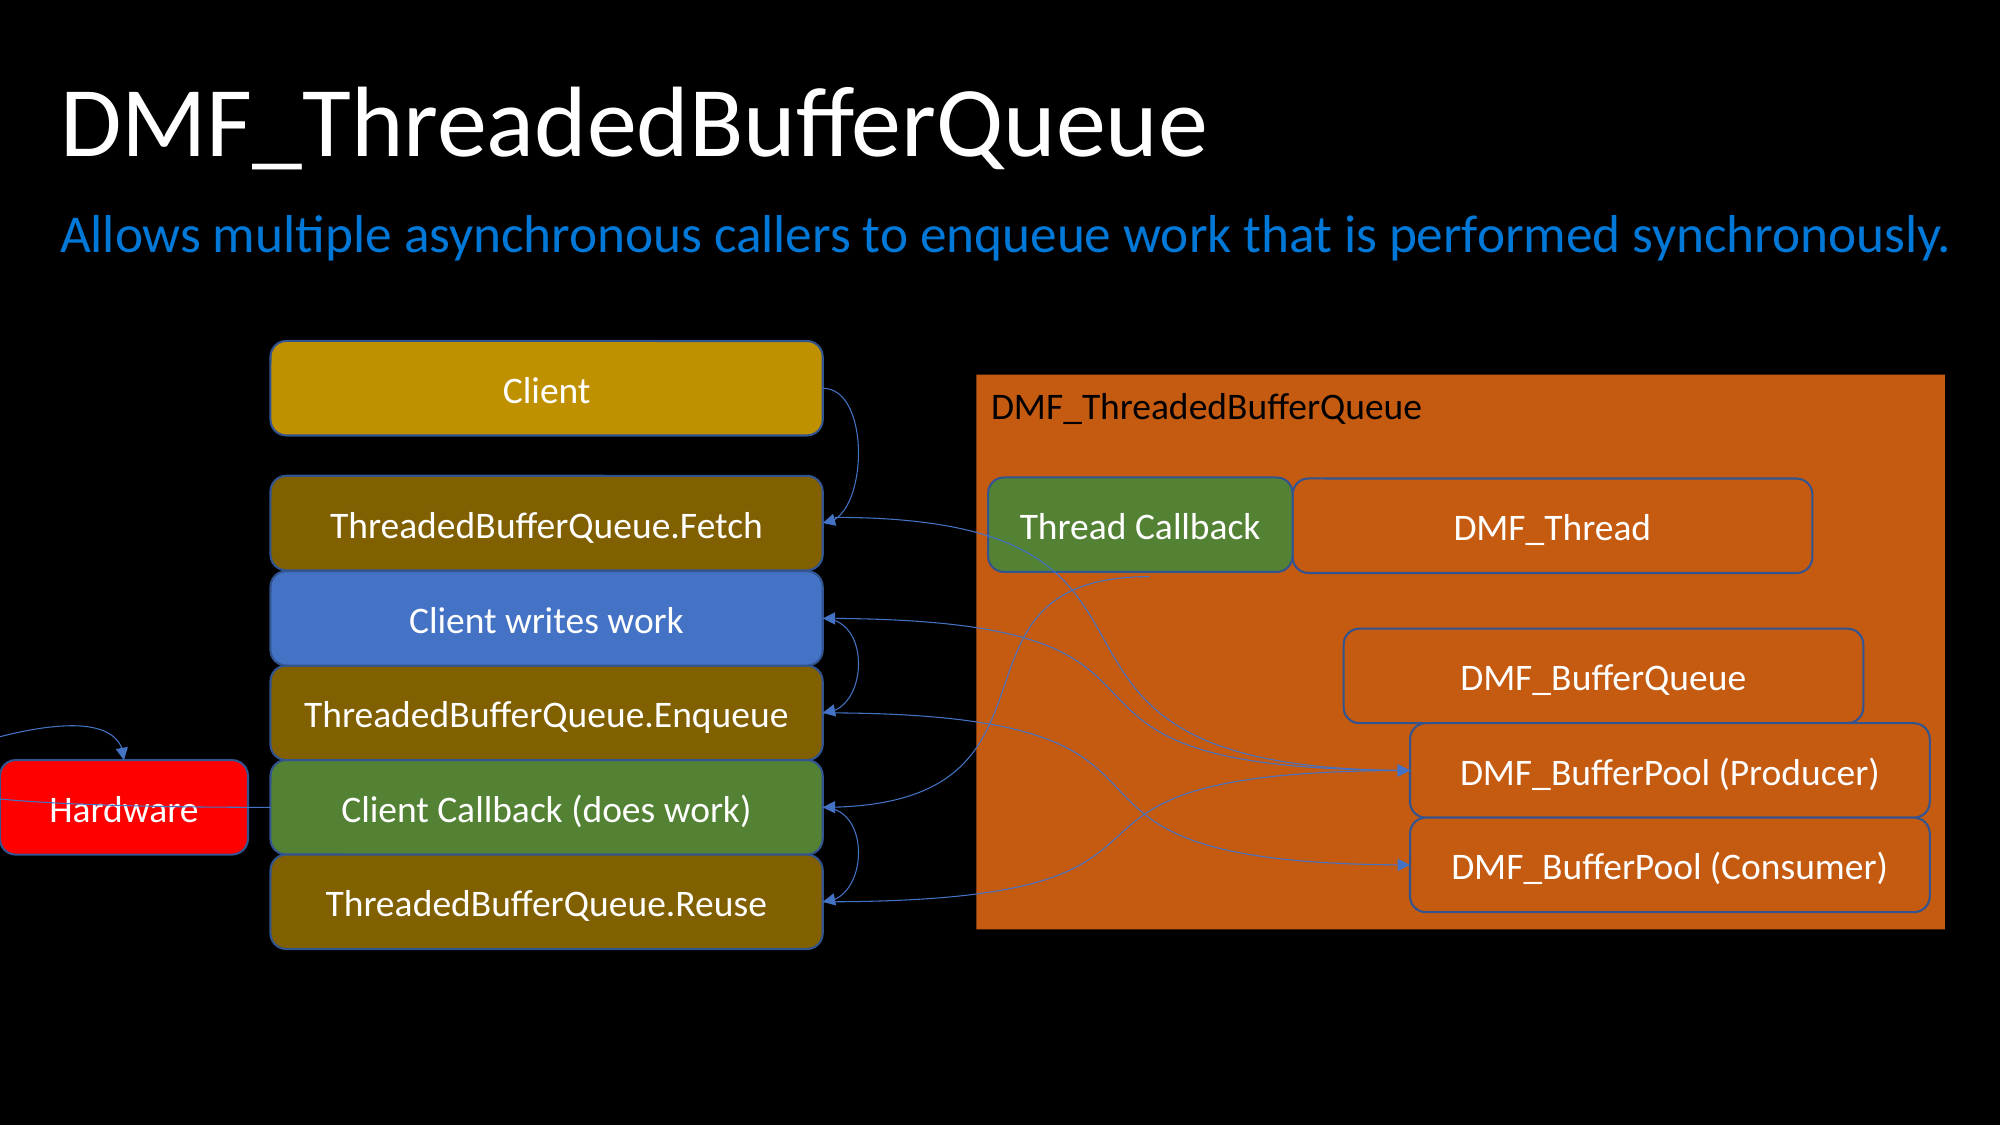

# DMF_ThreadedBufferQueue
Allows multiple asynchronous callers to enqueue work that is performed synchronously.

Client
DMF_ThreadedBufferQueue

ThreadedBufferQueue.Fetch
Thread Callback
DMF_Thread
Client writes work
DMF_BufferQueue
ThreadedBufferQueue.Enqueue
DMF_BufferPool (Producer)
Hardware
Client Callback (does work)
DMF_BufferPool (Consumer)
ThreadedBufferQueue.Reuse